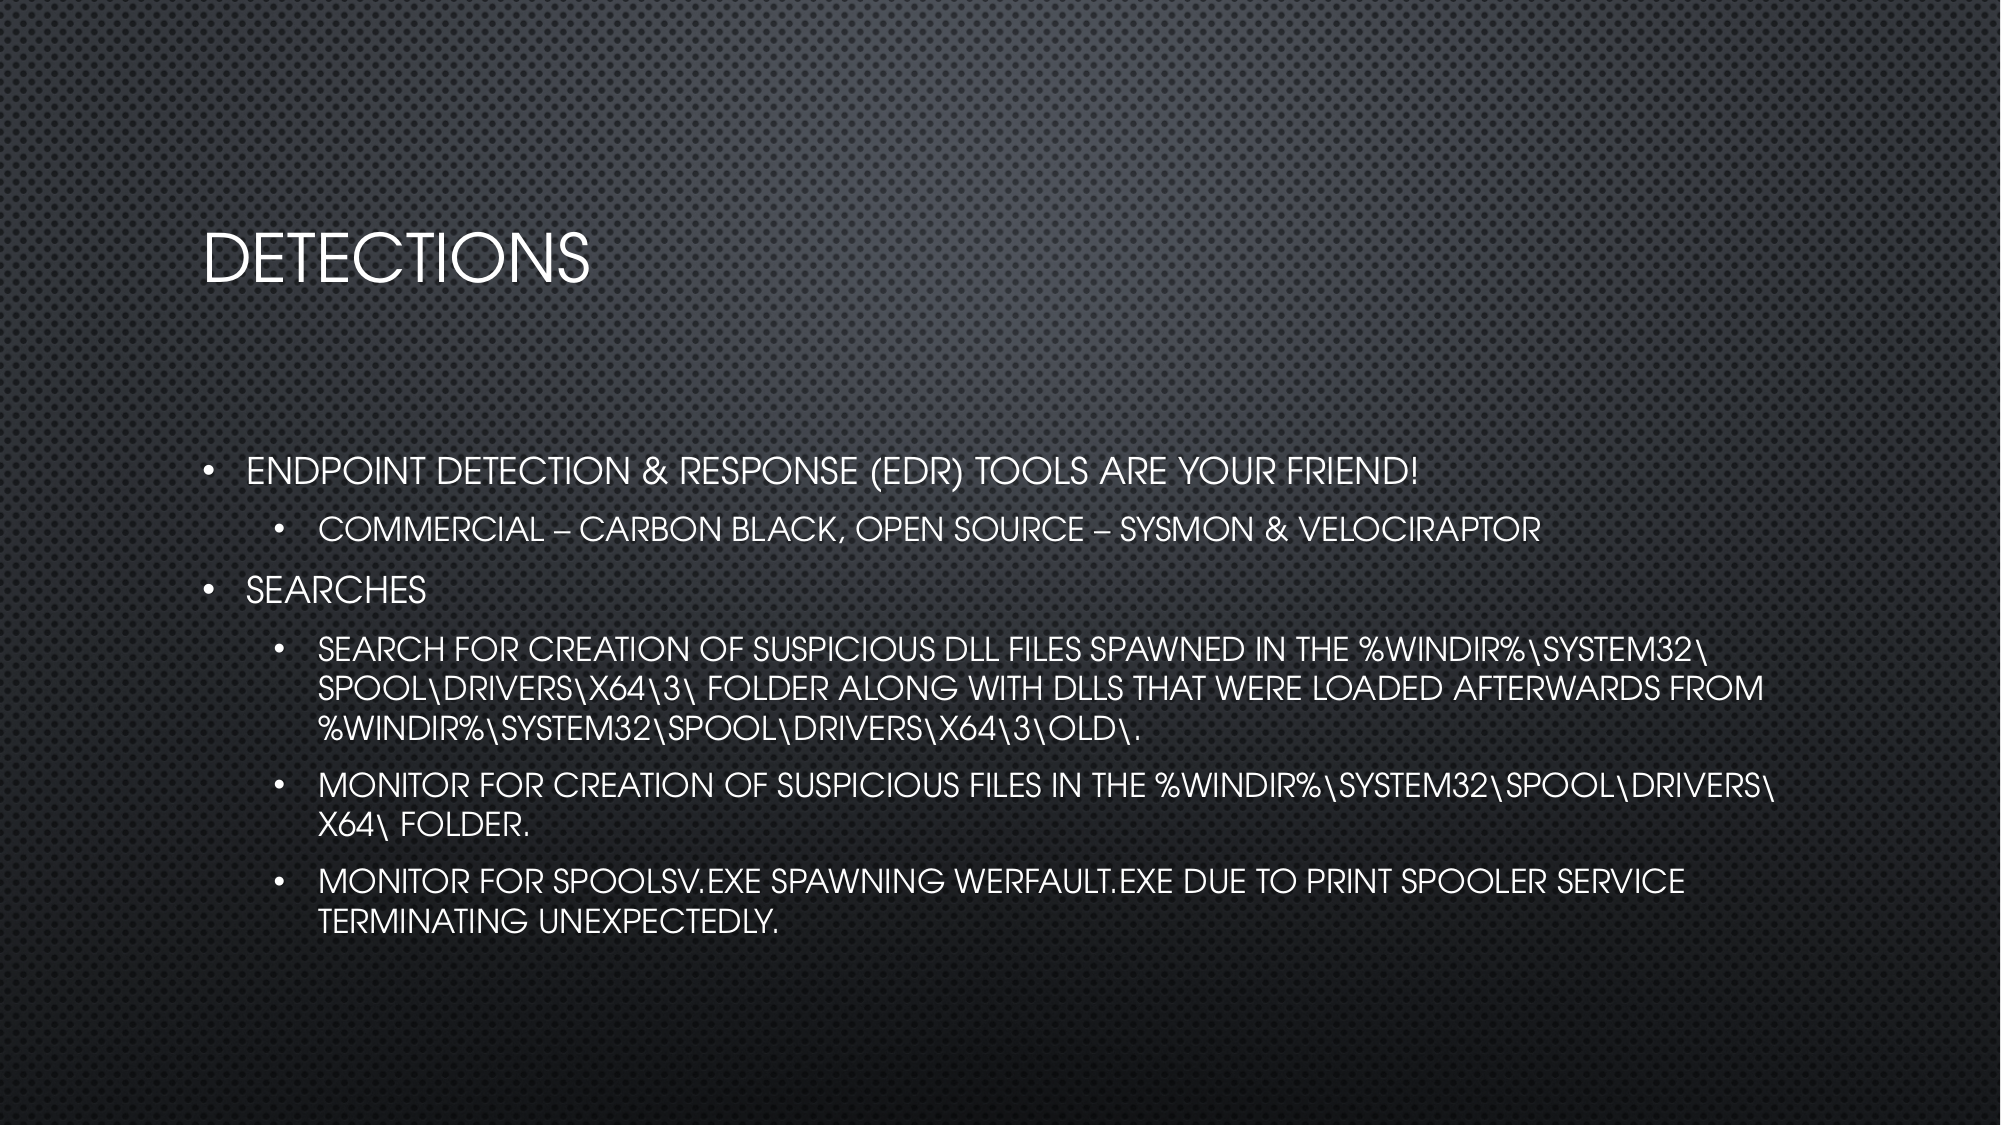

# Detections
Endpoint Detection & Response (EDR) tools are your friend!
Commercial – Carbon Black, Open Source – Sysmon & Velociraptor
Searches
Search for creation of suspicious DLL files spawned in the %WINDIR%\system32\spool\drivers\x64\3\ folder along with DLLs that were loaded afterwards from %WINDIR%\system32\spool\drivers\x64\3\Old\.
Monitor for creation of suspicious files in the %WINDIR%\system32\spool\drivers\x64\ folder.
Monitor for spoolsv.exe spawning werfault.exe due to print spooler service terminating unexpectedly.